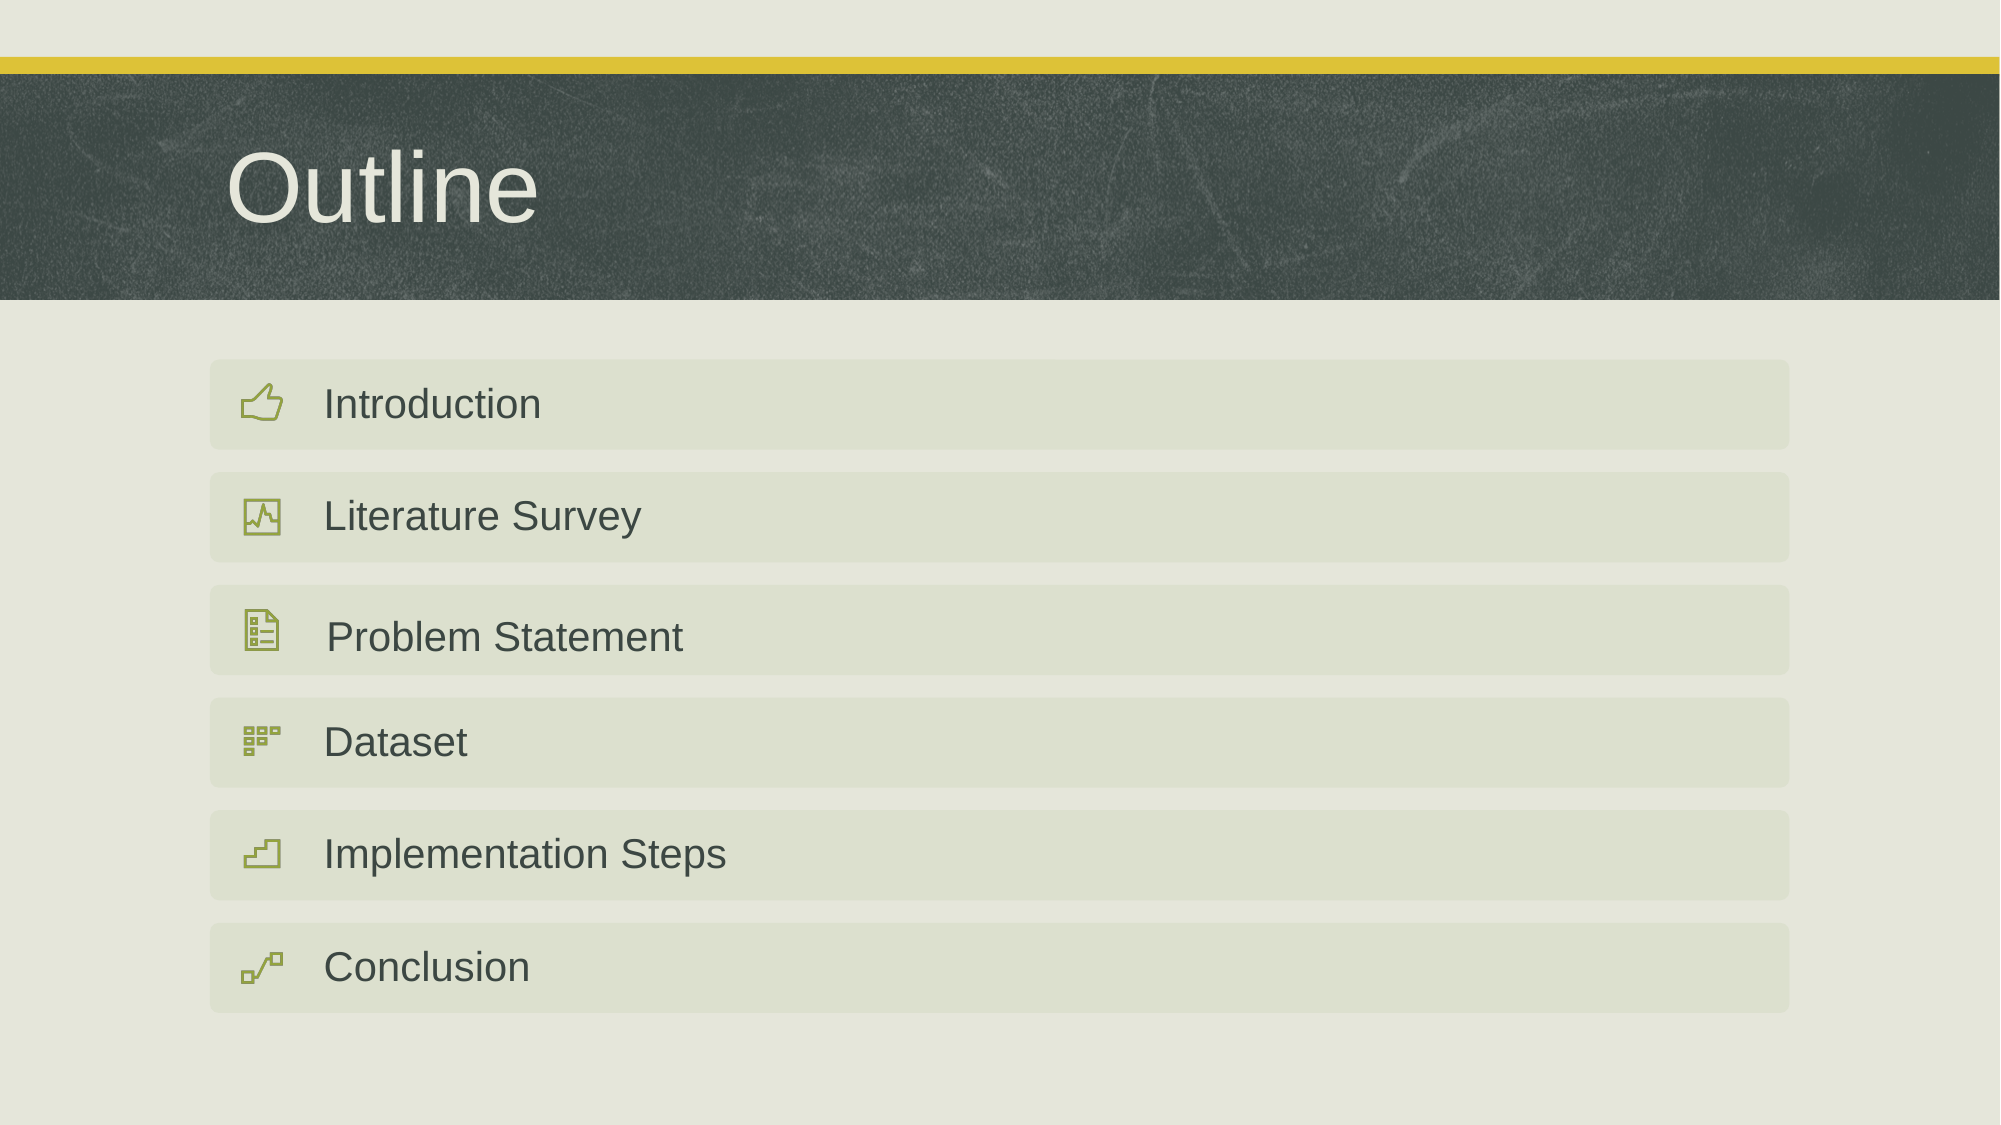

# Outline
Introduction
Literature Survey

Dataset
Implementation Steps
Conclusion
Problem Statement